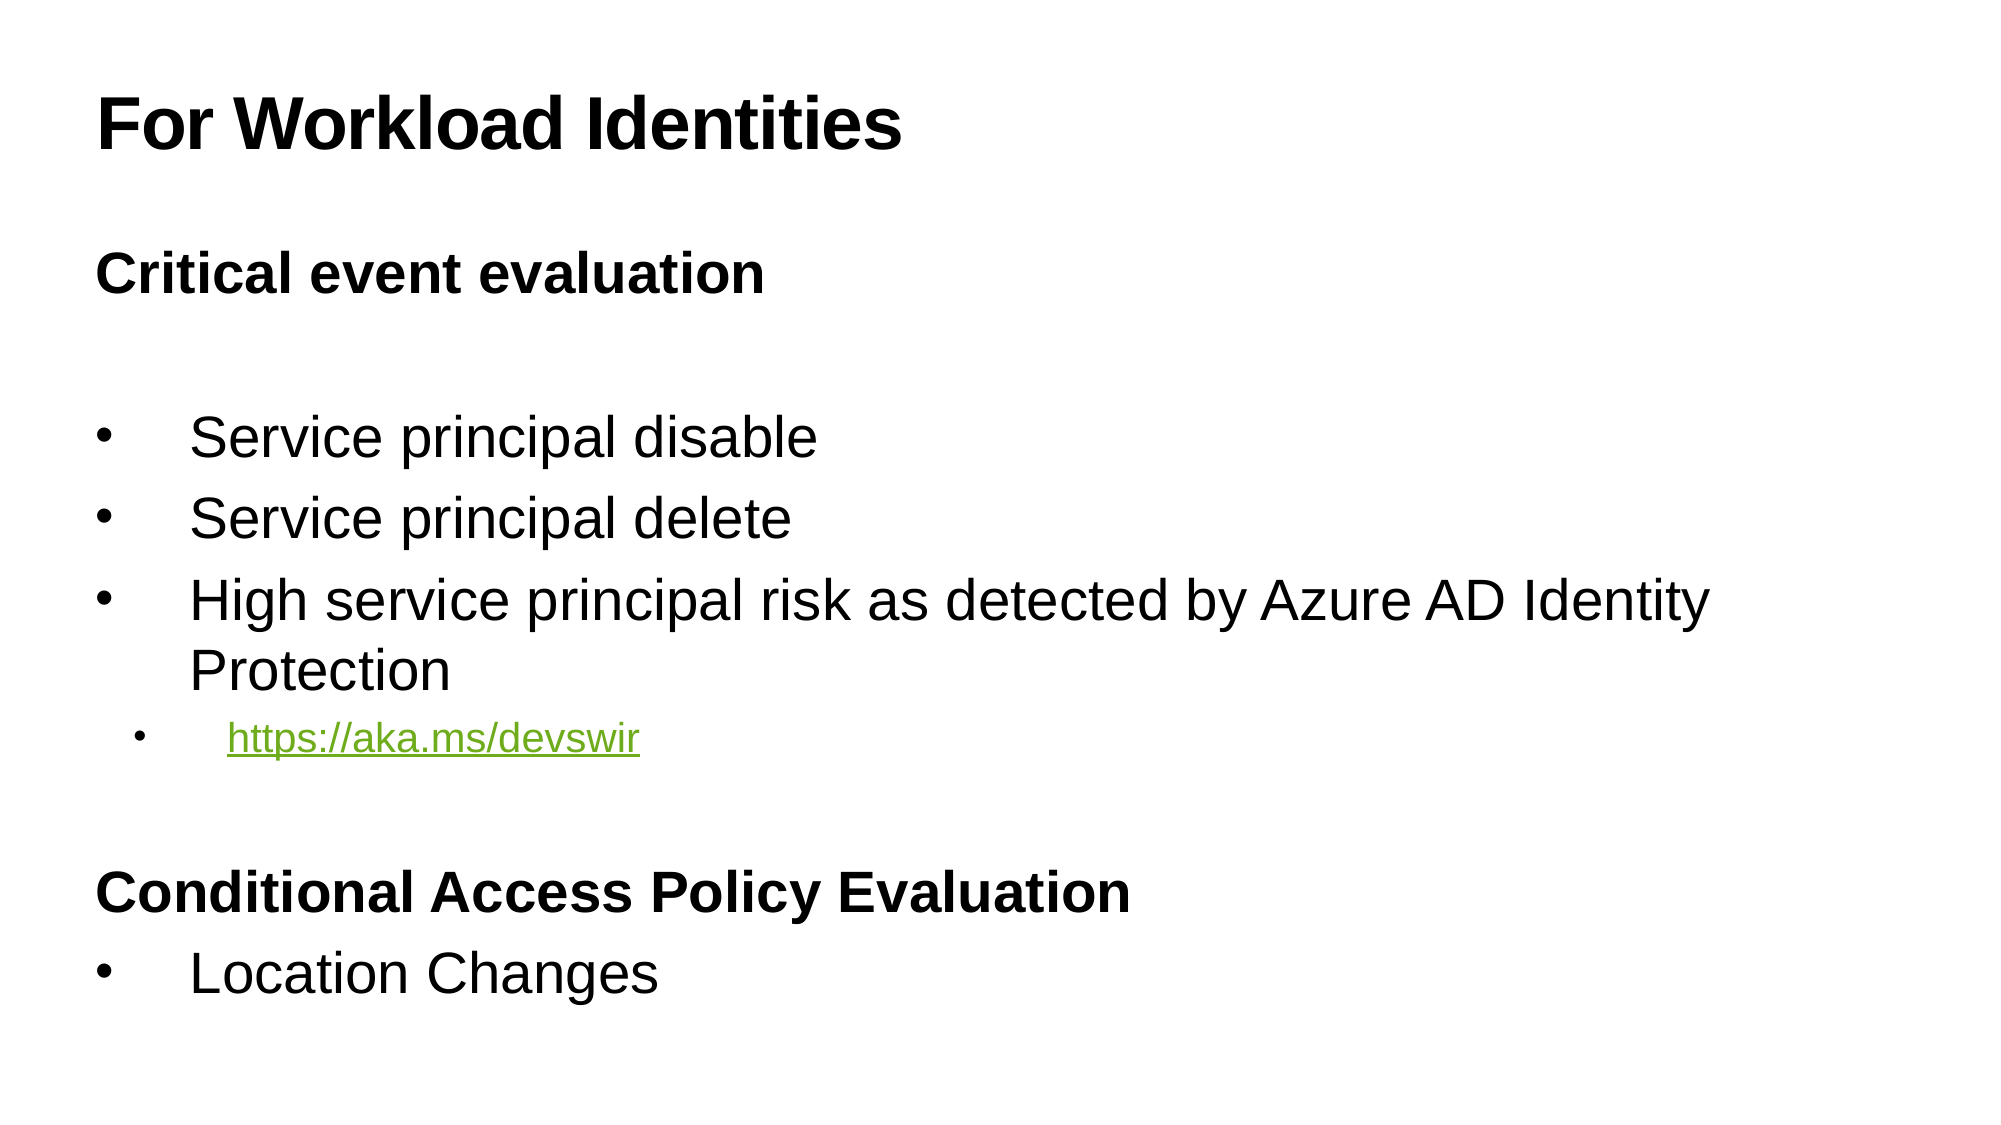

# For Workload Identities
Critical event evaluation

Service principal disable
Service principal delete
High service principal risk as detected by Azure AD Identity Protection
https://aka.ms/devswir

Conditional Access Policy Evaluation
Location Changes